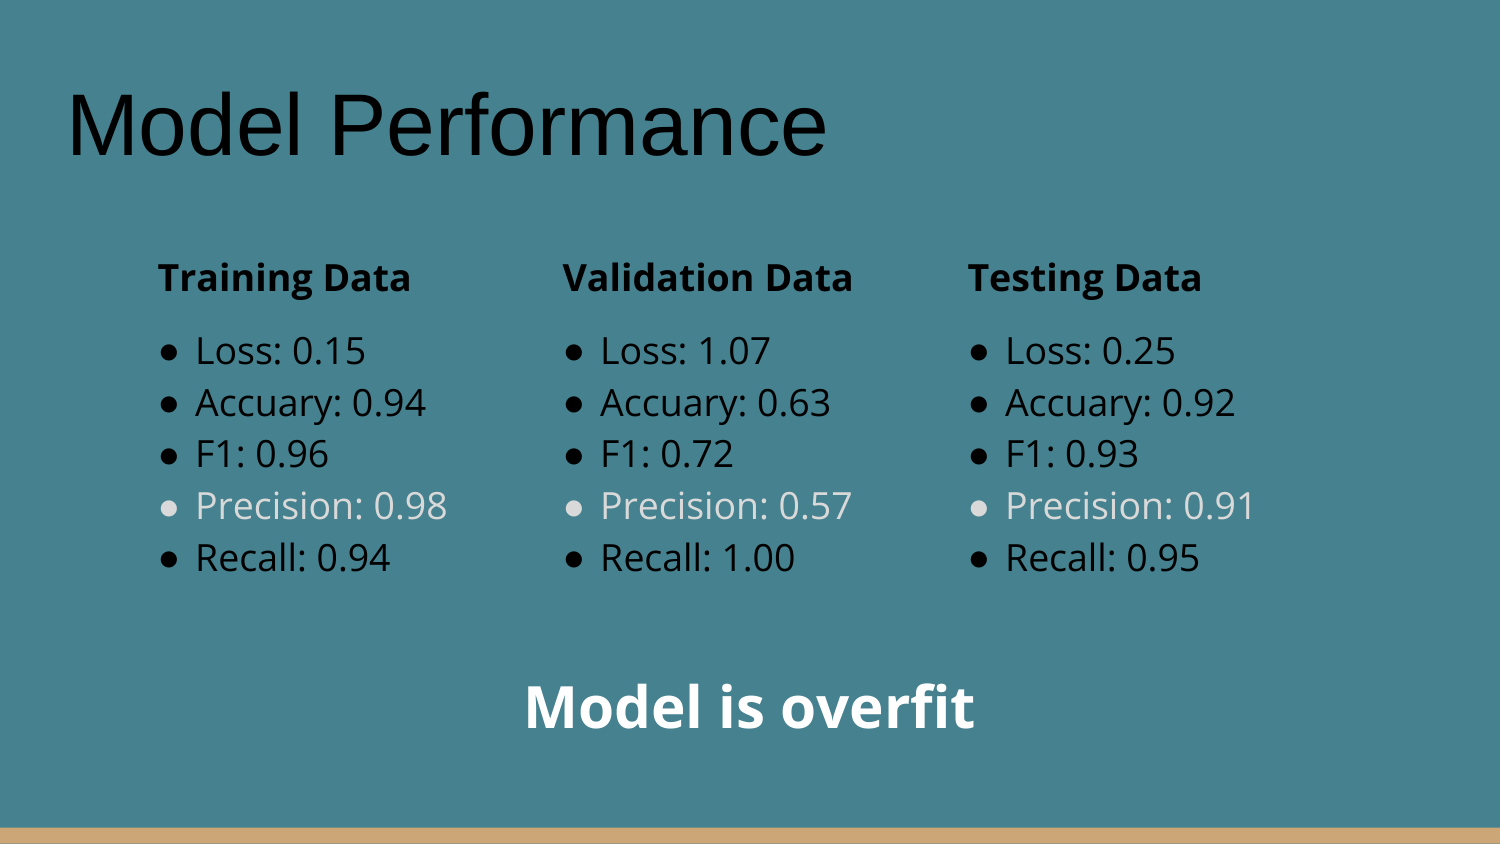

# Model Performance
Training Data
Loss: 0.15
Accuary: 0.94
F1: 0.96
Precision: 0.98
Recall: 0.94
Validation Data
Loss: 1.07
Accuary: 0.63
F1: 0.72
Precision: 0.57
Recall: 1.00
Testing Data
Loss: 0.25
Accuary: 0.92
F1: 0.93
Precision: 0.91
Recall: 0.95
Model is overfit